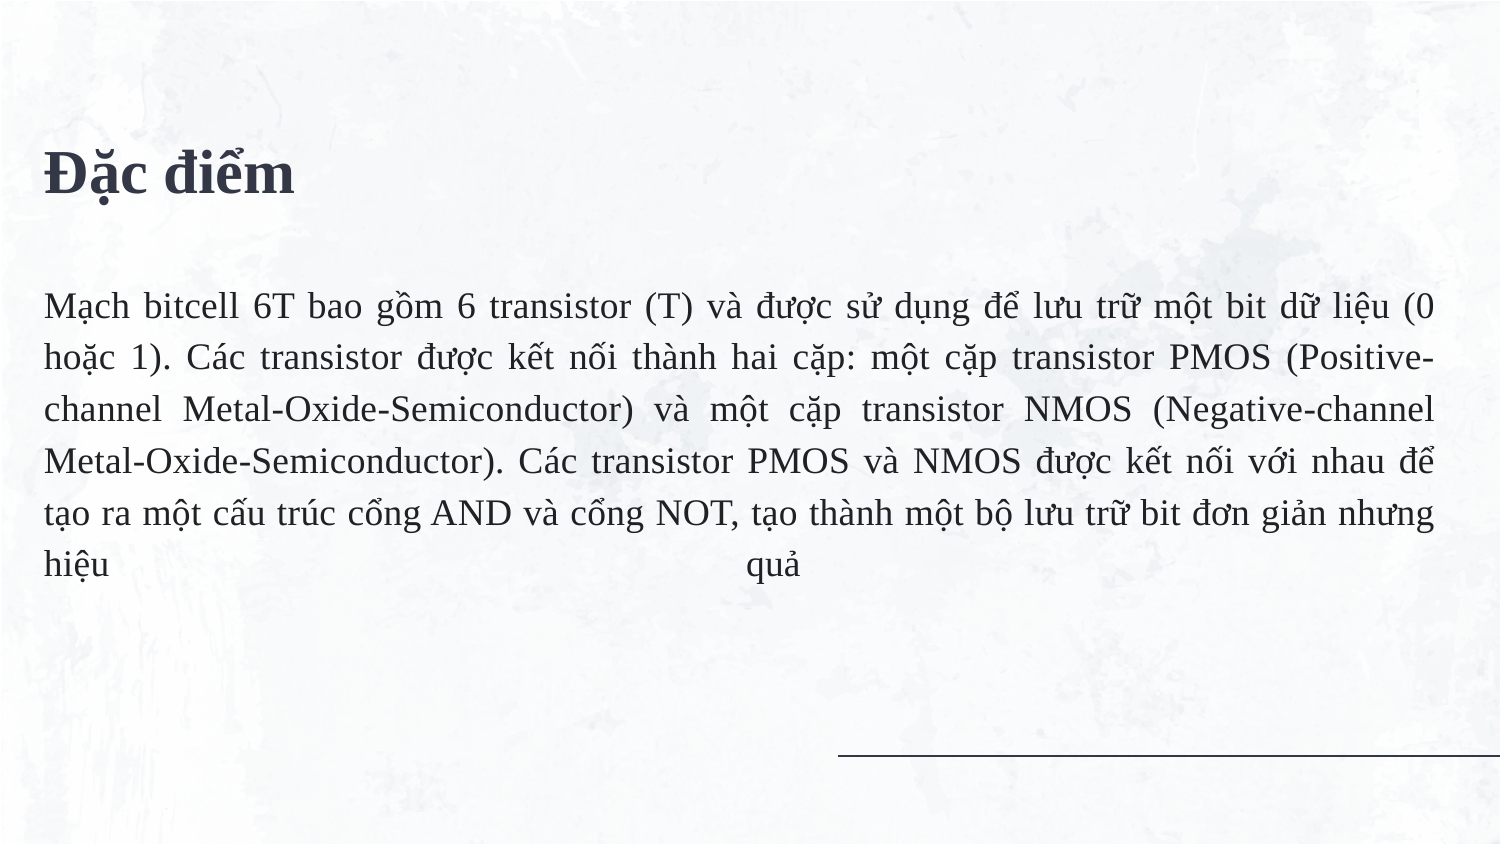

# Đặc điểm
Mạch bitcell 6T bao gồm 6 transistor (T) và được sử dụng để lưu trữ một bit dữ liệu (0 hoặc 1). Các transistor được kết nối thành hai cặp: một cặp transistor PMOS (Positive-channel Metal-Oxide-Semiconductor) và một cặp transistor NMOS (Negative-channel Metal-Oxide-Semiconductor). Các transistor PMOS và NMOS được kết nối với nhau để tạo ra một cấu trúc cổng AND và cổng NOT, tạo thành một bộ lưu trữ bit đơn giản nhưng hiệu quả